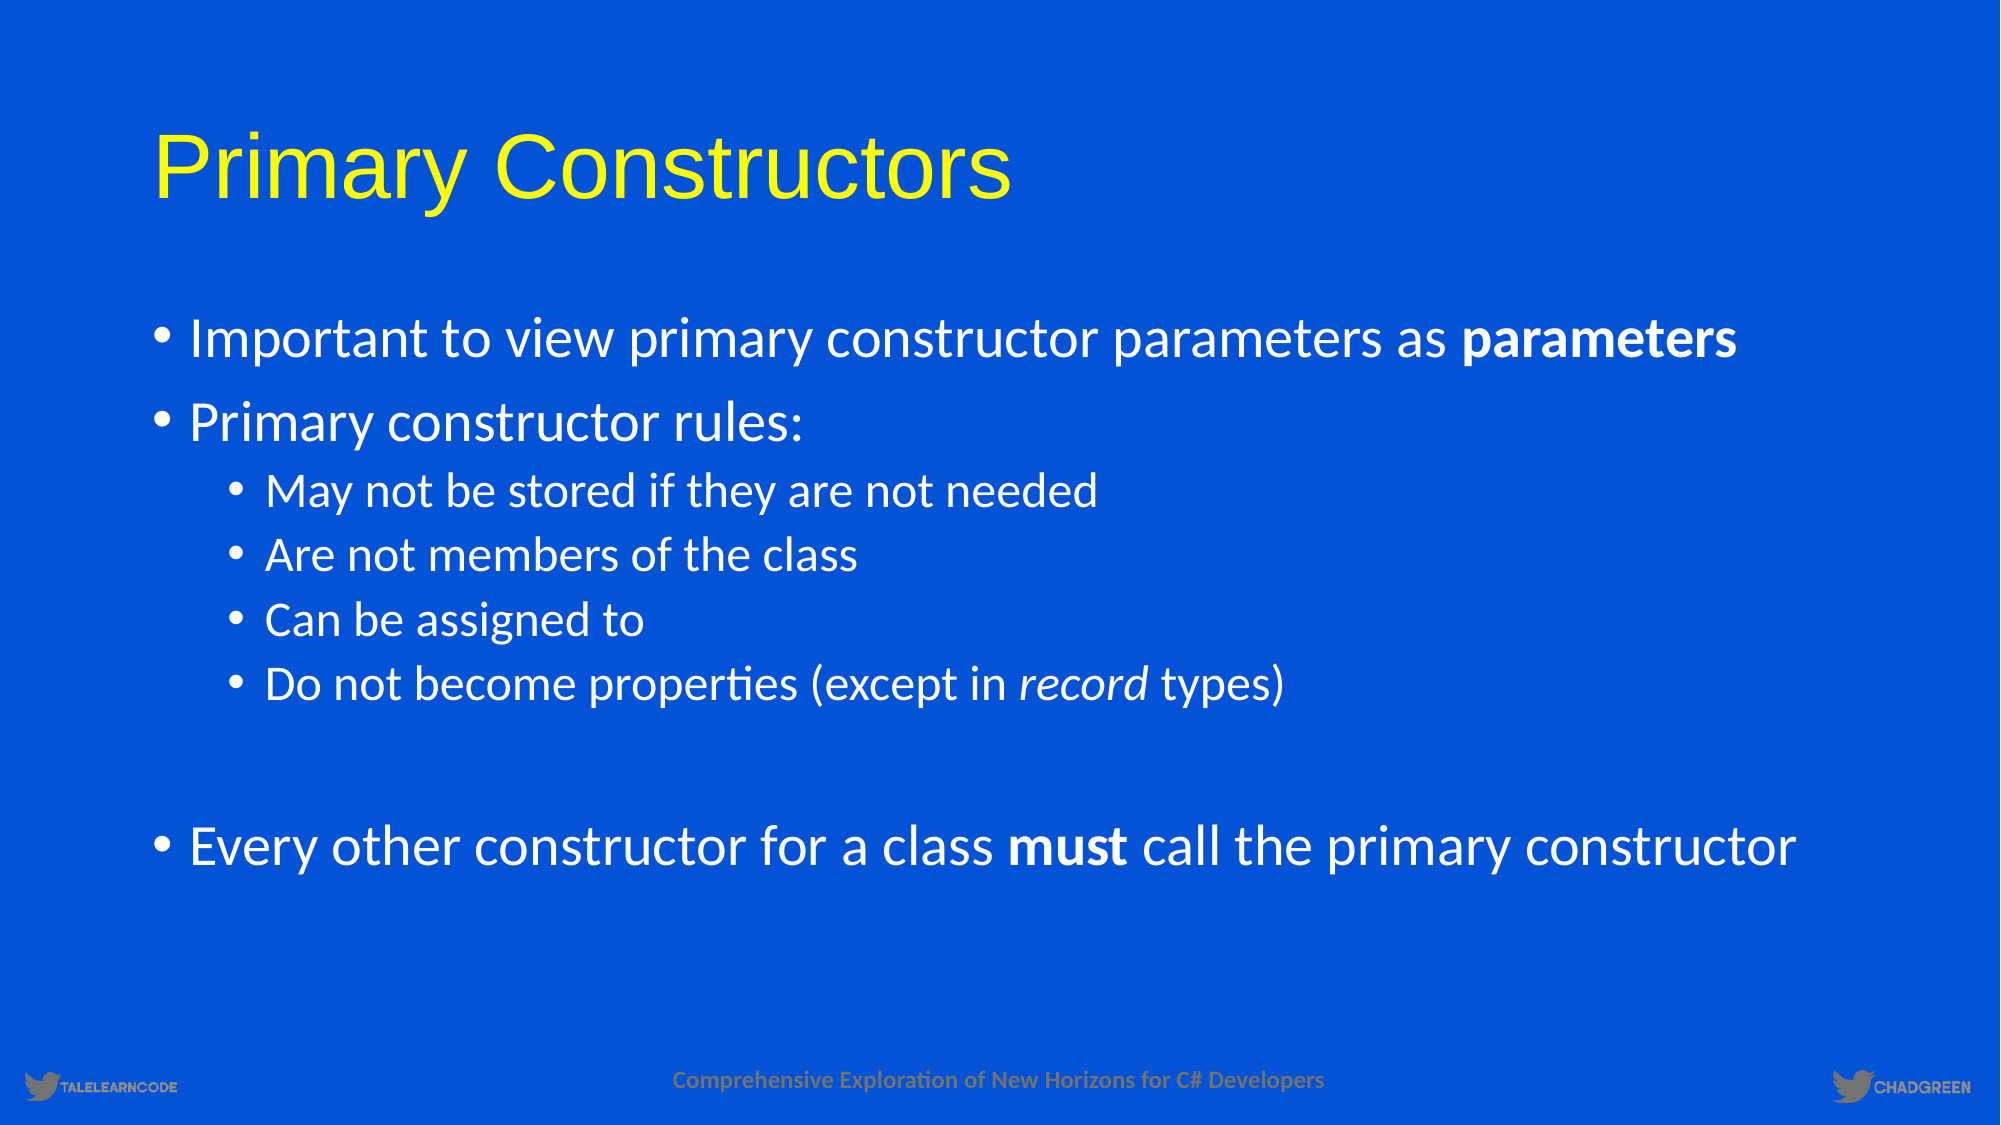

# Primary Constructors
Important to view primary constructor parameters as parameters
Primary constructor rules:
May not be stored if they are not needed
Are not members of the class
Can be assigned to
Do not become properties (except in record types)

Every other constructor for a class must call the primary constructor